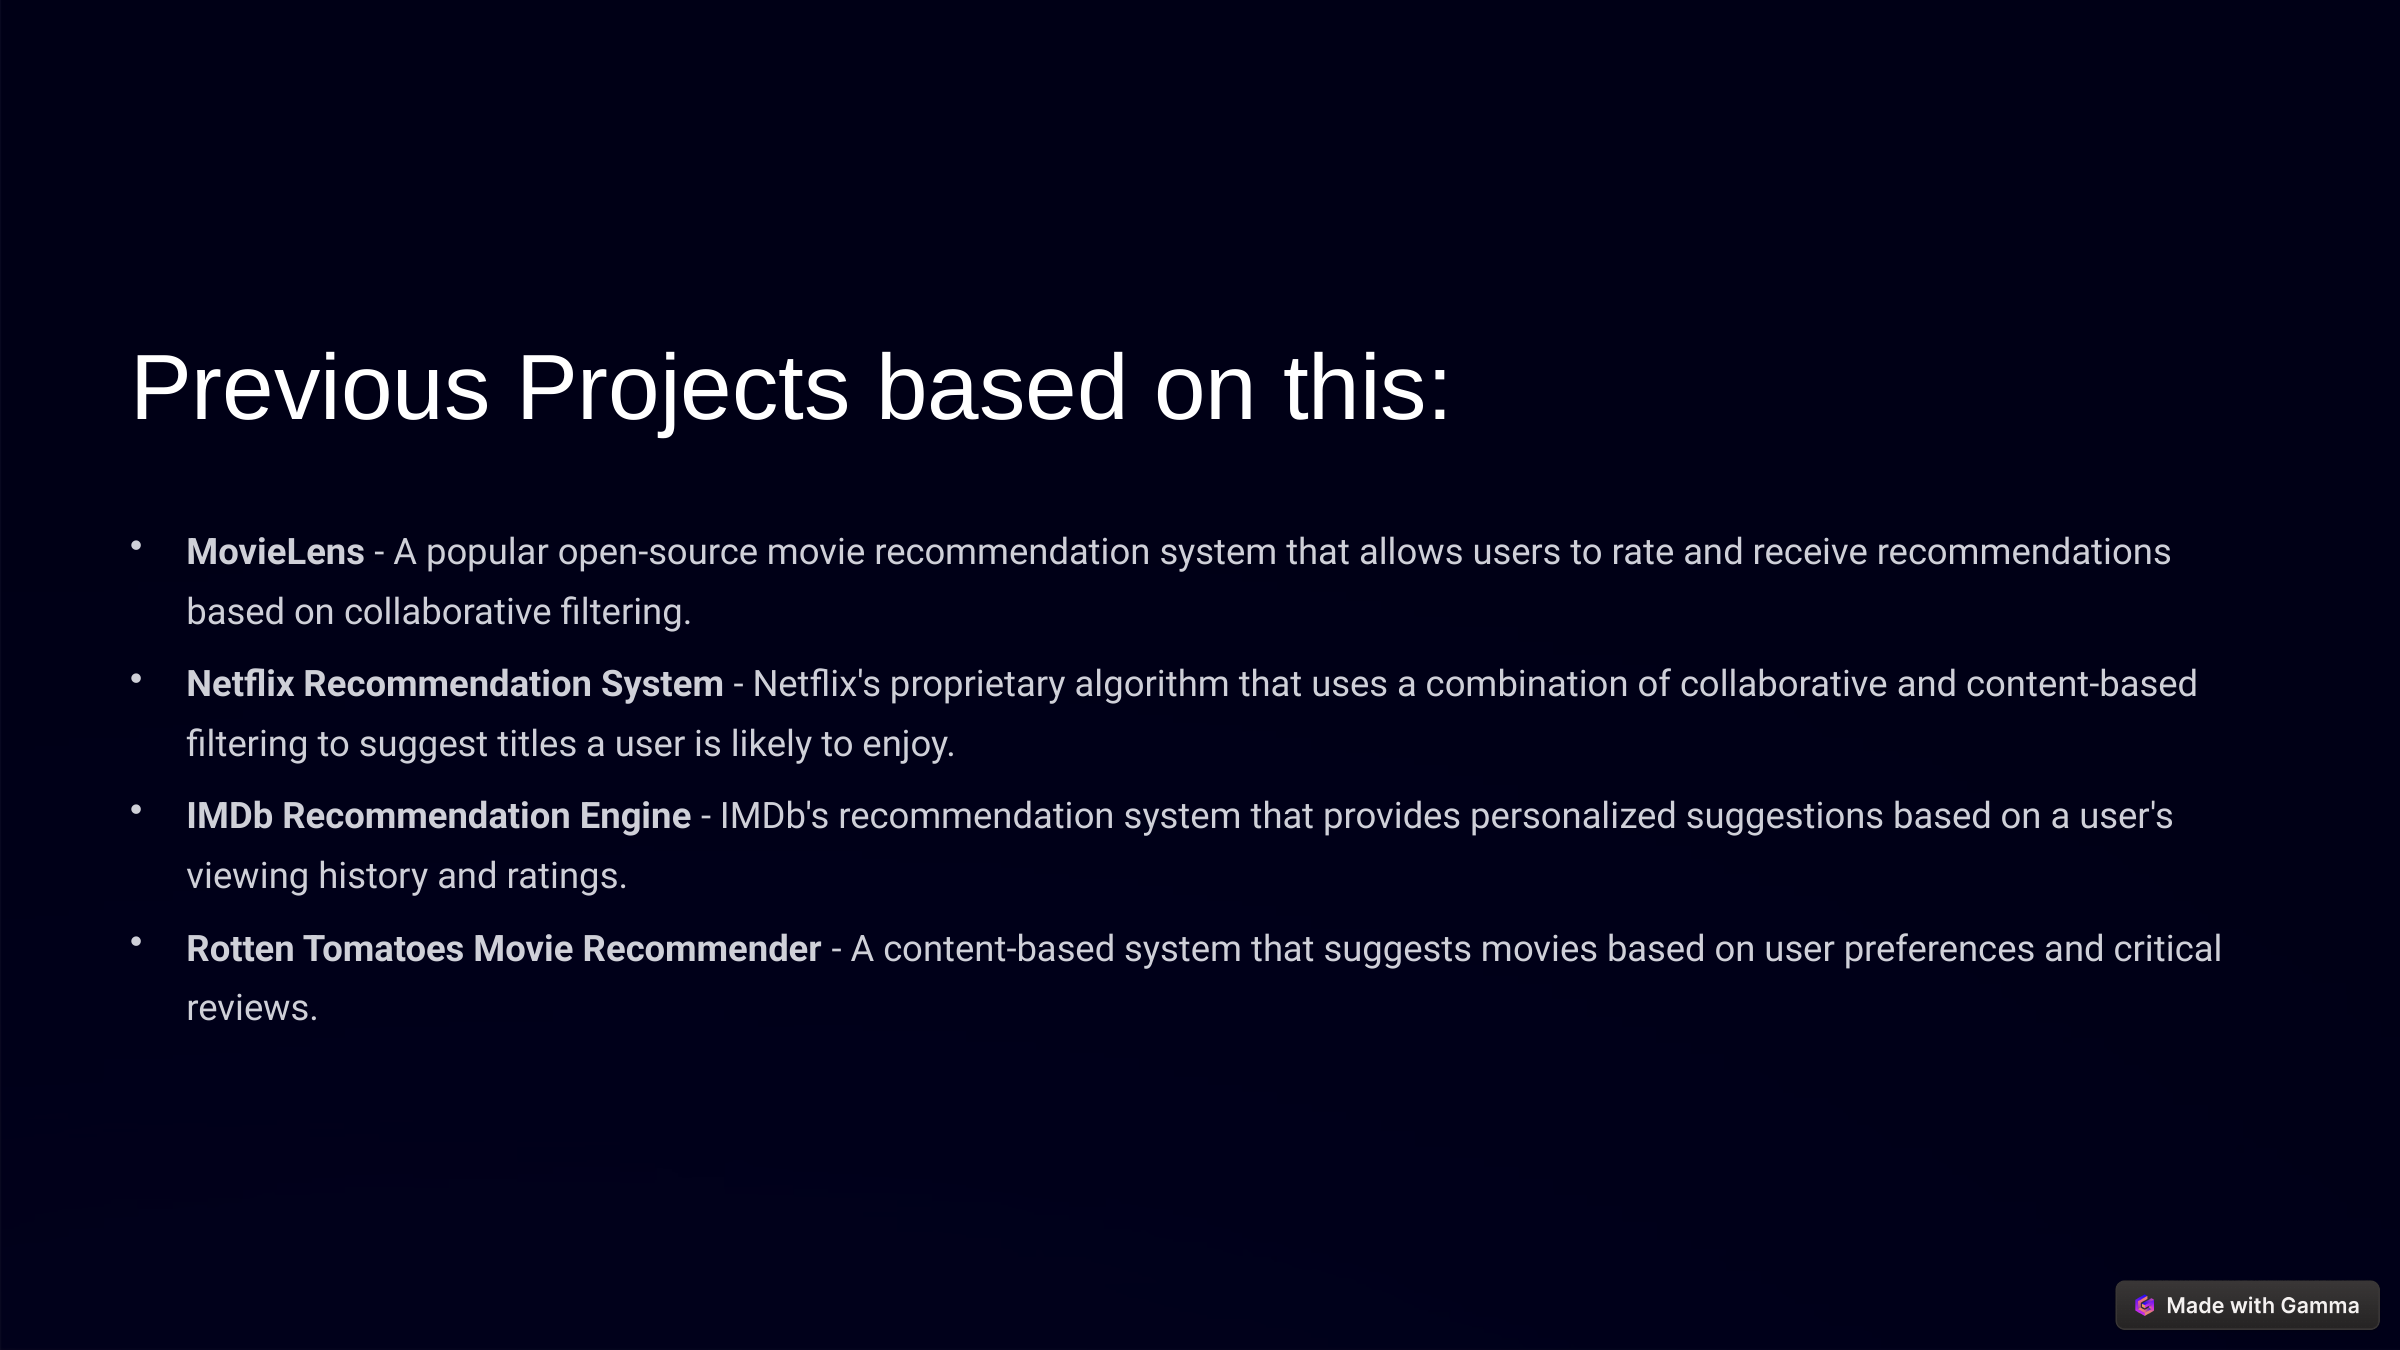

Previous Projects based on this:
MovieLens - A popular open-source movie recommendation system that allows users to rate and receive recommendations based on collaborative filtering.
Netflix Recommendation System - Netflix's proprietary algorithm that uses a combination of collaborative and content-based filtering to suggest titles a user is likely to enjoy.
IMDb Recommendation Engine - IMDb's recommendation system that provides personalized suggestions based on a user's viewing history and ratings.
Rotten Tomatoes Movie Recommender - A content-based system that suggests movies based on user preferences and critical reviews.